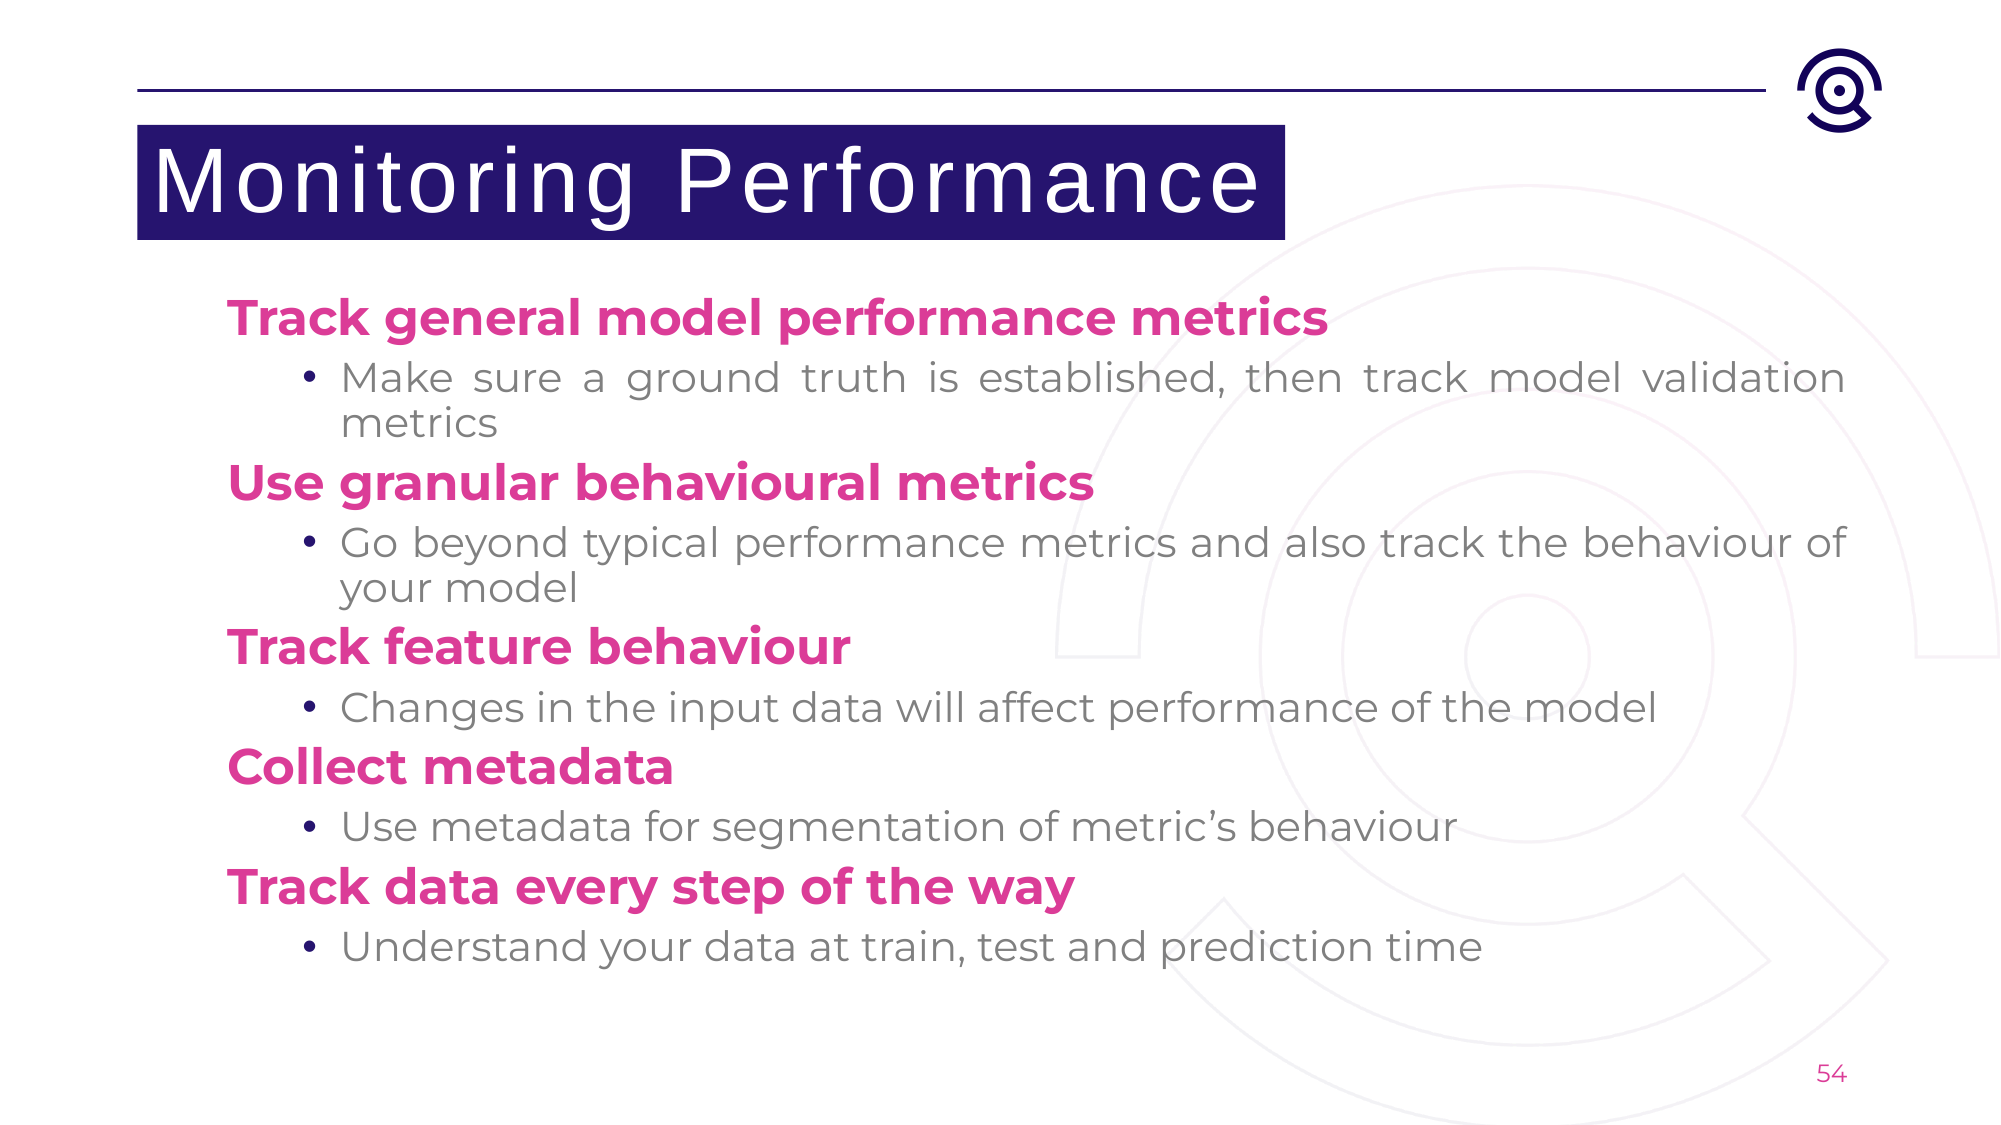

# Monitoring Performance
Track general model performance metrics
Make sure a ground truth is established, then track model validation metrics
Use granular behavioural metrics
Go beyond typical performance metrics and also track the behaviour of your model
Track feature behaviour
Changes in the input data will affect performance of the model
Collect metadata
Use metadata for segmentation of metric’s behaviour
Track data every step of the way
Understand your data at train, test and prediction time
54